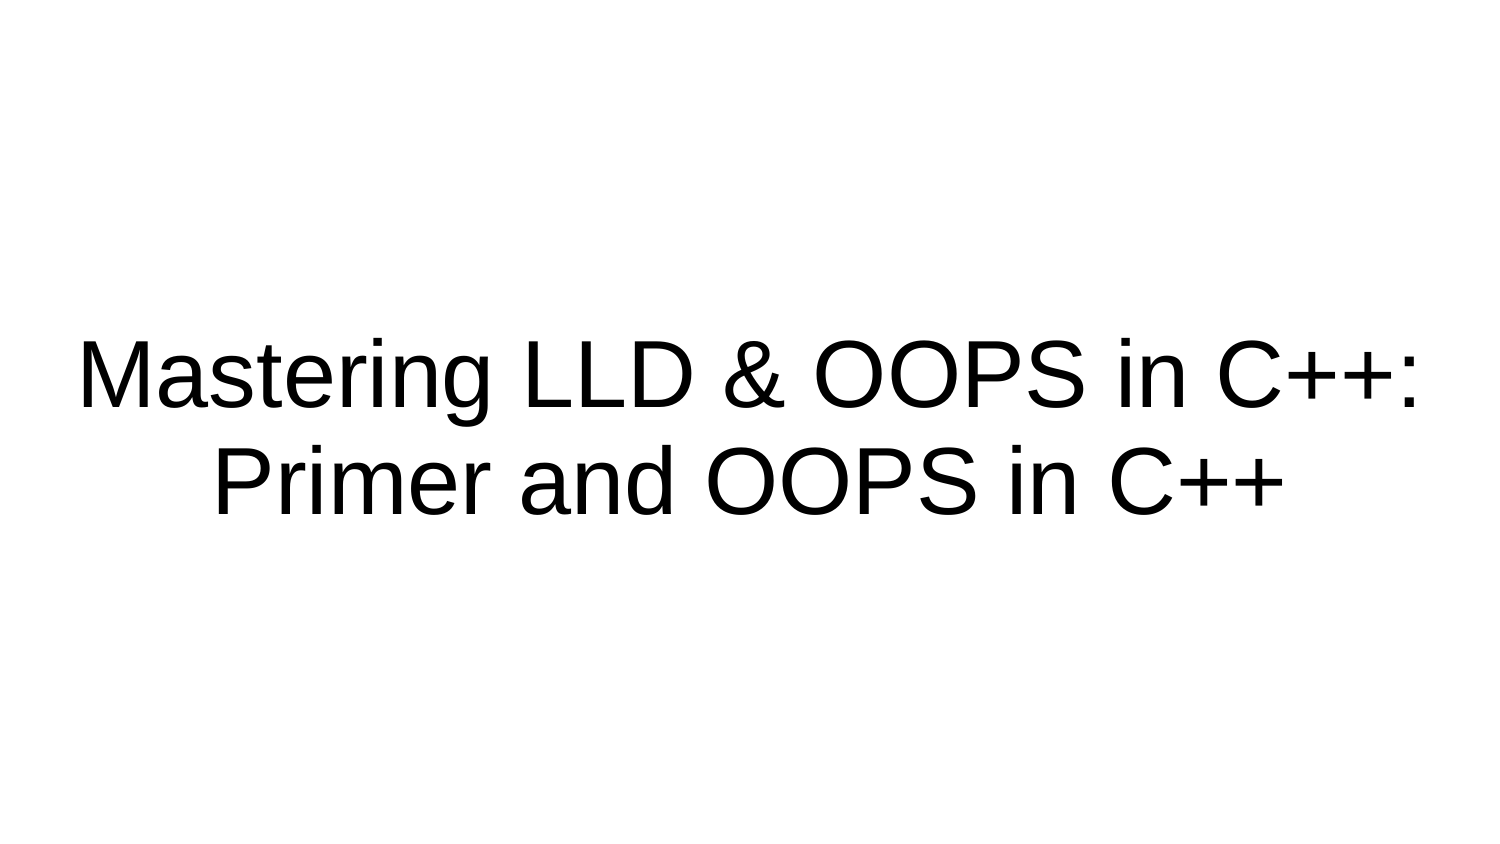

# Mastering LLD & OOPS in C++:
Primer and OOPS in C++